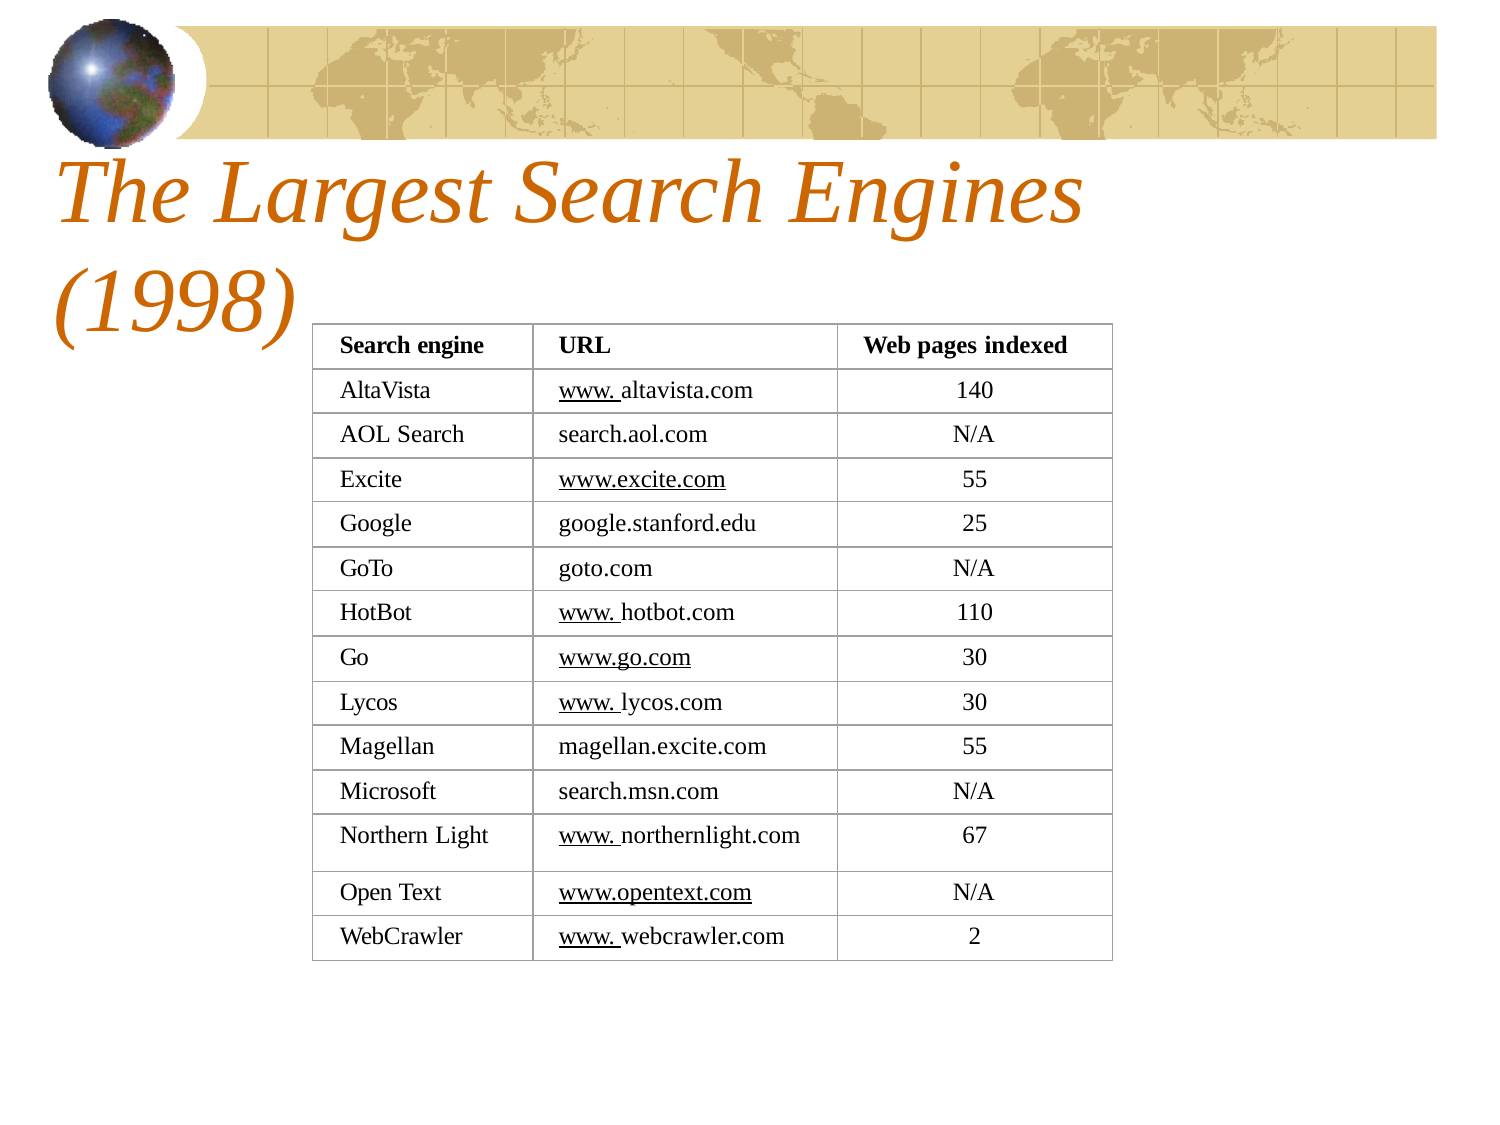

# The Largest Search Engines
(1998)
| Search engine | URL | Web pages indexed |
| --- | --- | --- |
| AltaVista | www. altavista.com | 140 |
| AOL Search | search.aol.com | N/A |
| Excite | www.excite.com | 55 |
| Google | google.stanford.edu | 25 |
| GoTo | goto.com | N/A |
| HotBot | www. hotbot.com | 110 |
| Go | www.go.com | 30 |
| Lycos | www. lycos.com | 30 |
| Magellan | magellan.excite.com | 55 |
| Microsoft | search.msn.com | N/A |
| Northern Light | www. northernlight.com | 67 |
| Open Text | www.opentext.com | N/A |
| WebCrawler | www. webcrawler.com | 2 |